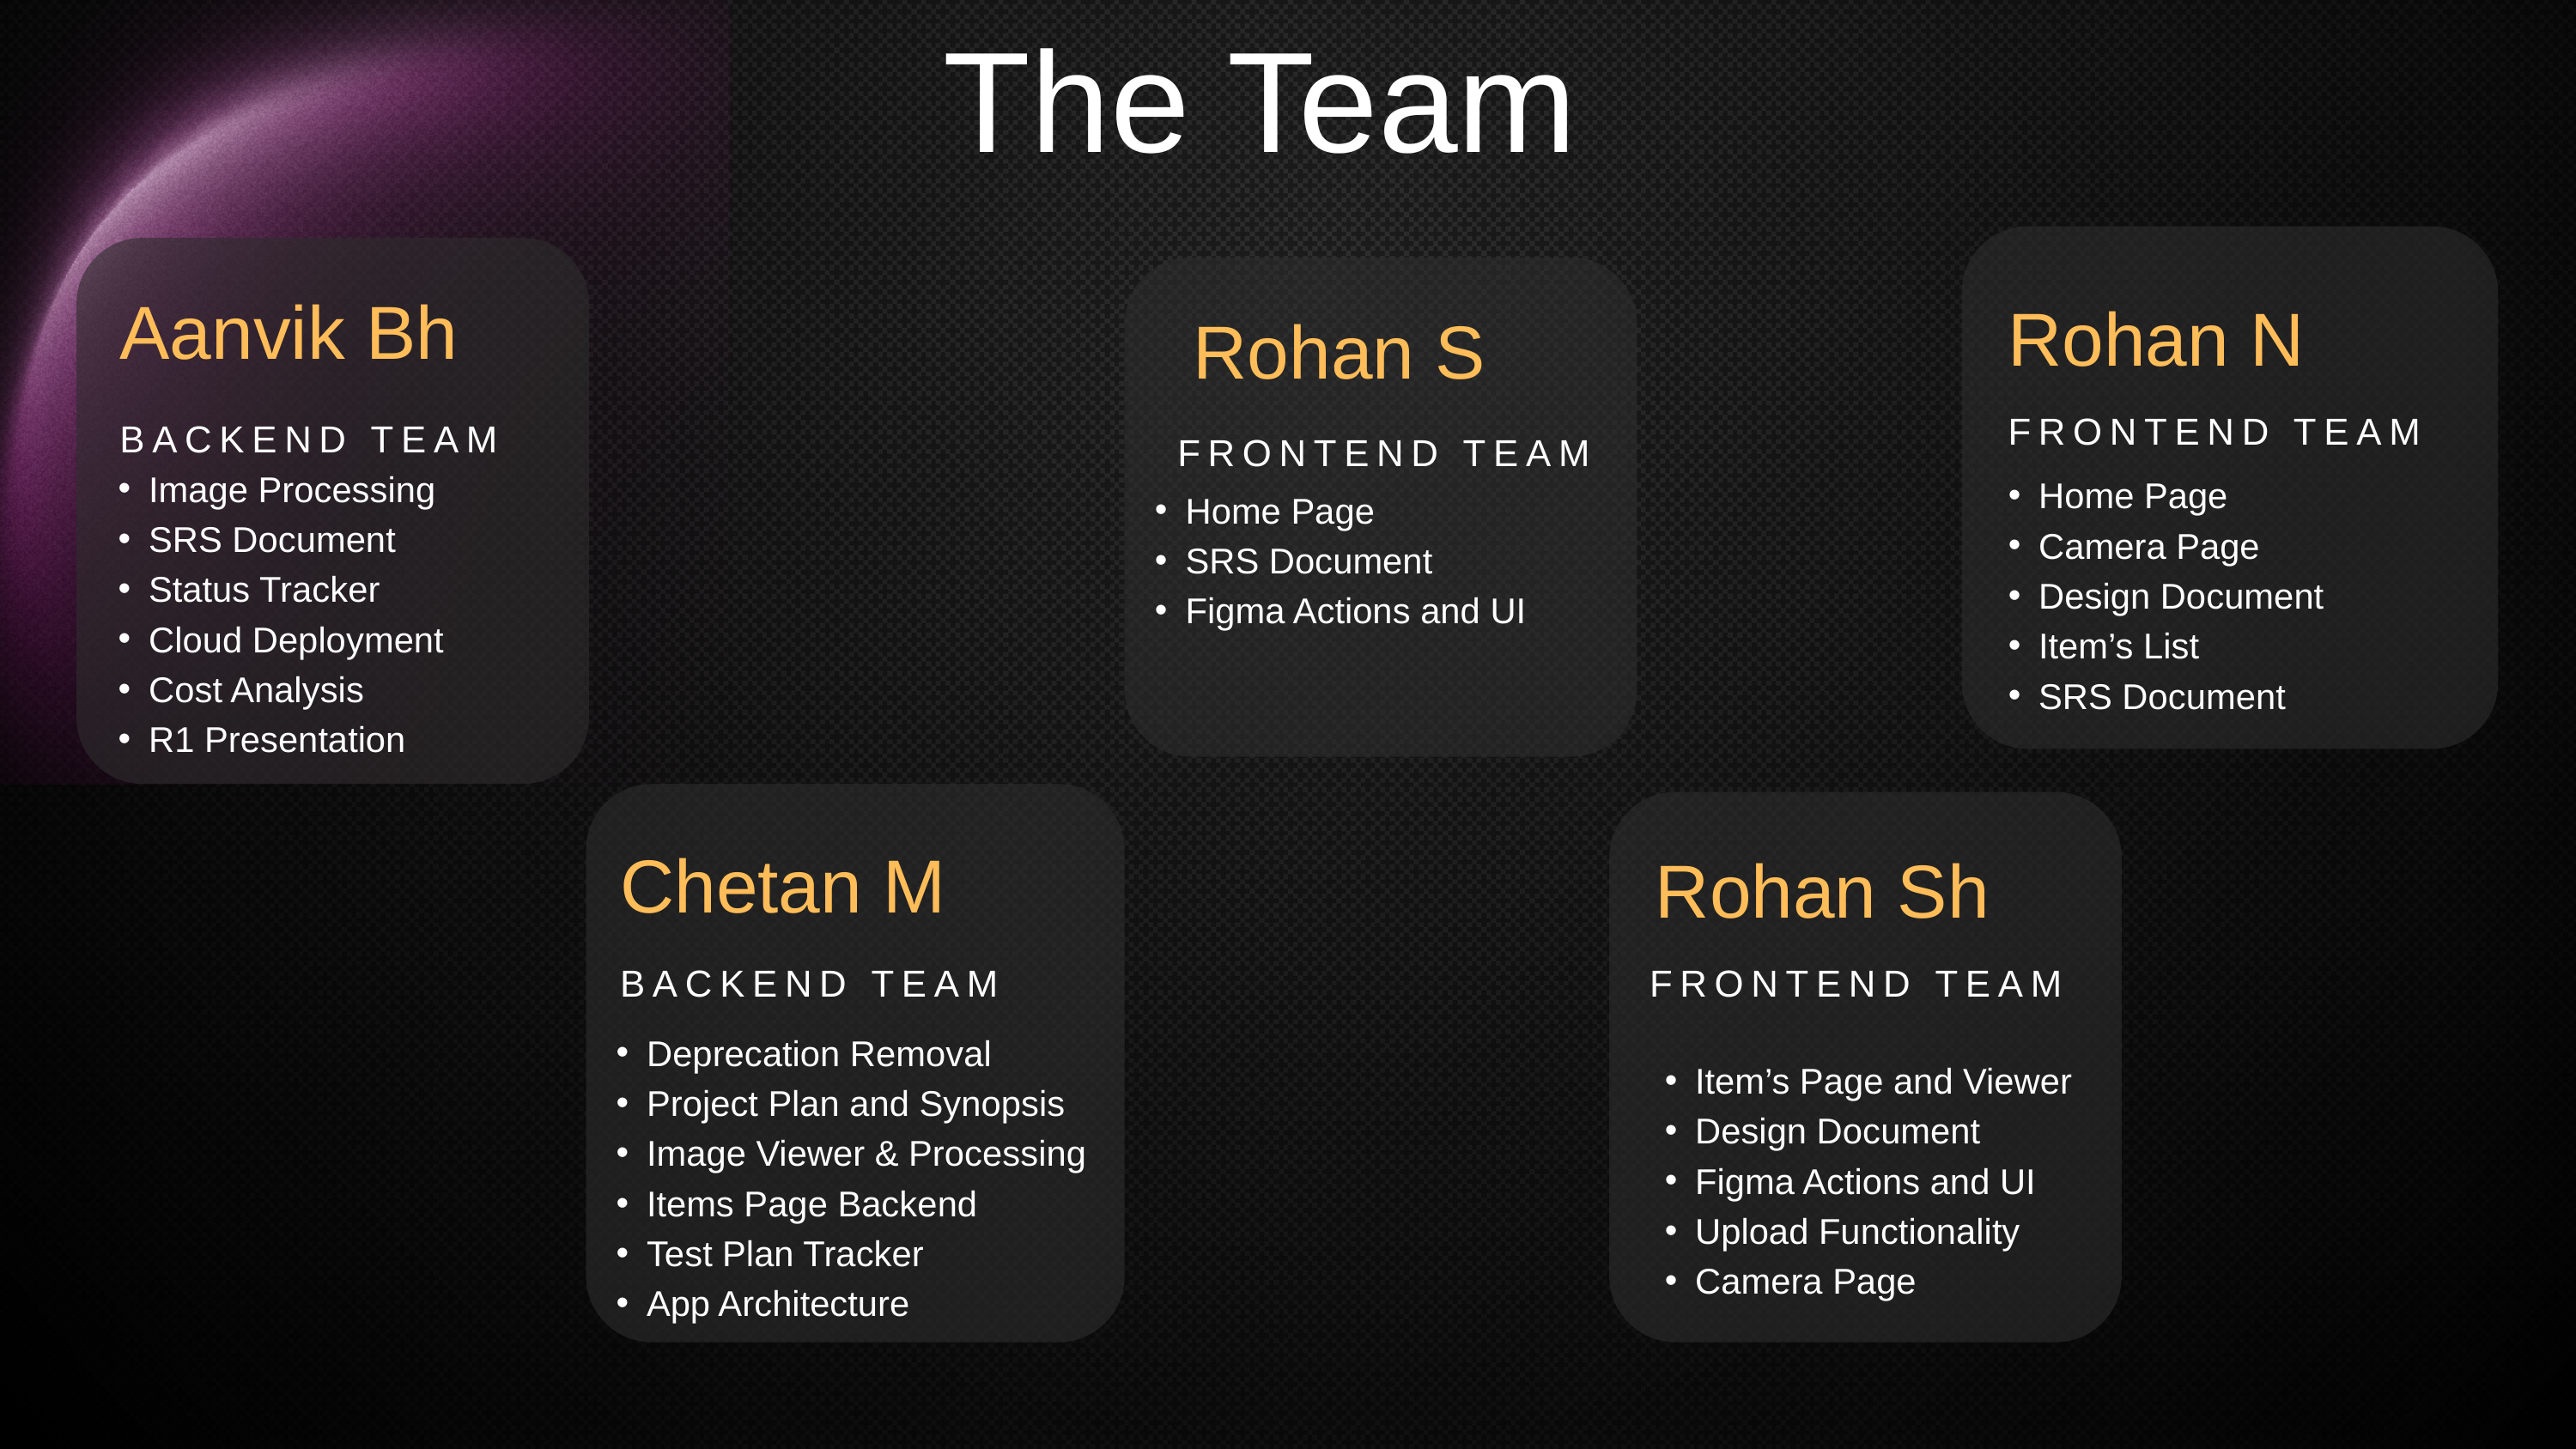

The Team

Aanvik Bh
Rohan N
Rohan S
FRONTEND TEAM
BACKEND TEAM
FRONTEND TEAM
Image Processing
SRS Document
Status Tracker
Cloud Deployment
Cost Analysis
R1 Presentation
Home Page
Camera Page
Design Document
Item’s List
SRS Document
Home Page
SRS Document
Figma Actions and UI

Chetan M
Rohan Sh
BACKEND TEAM
FRONTEND TEAM
Deprecation Removal
Project Plan and Synopsis
Image Viewer & Processing
Items Page Backend
Test Plan Tracker
App Architecture
Item’s Page and Viewer
Design Document
Figma Actions and UI
Upload Functionality
Camera Page